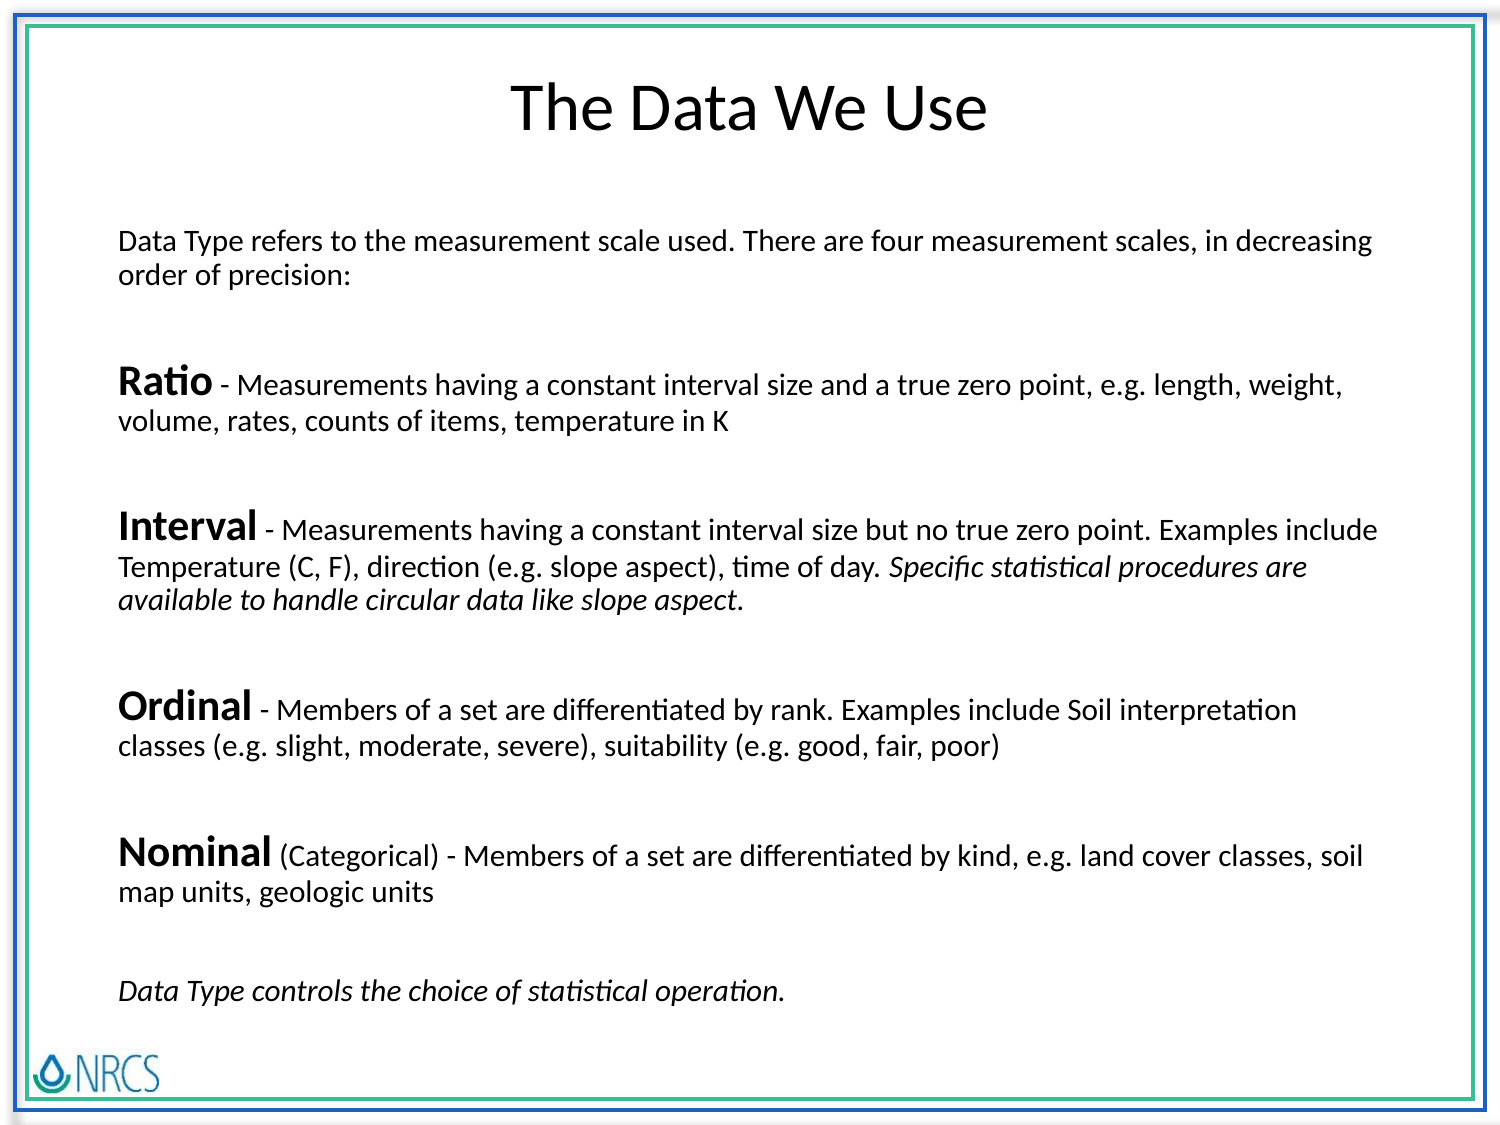

# The Data We Use
Data Type refers to the measurement scale used. There are four measurement scales, in decreasing order of precision:

Ratio - Measurements having a constant interval size and a true zero point, e.g. length, weight, volume, rates, counts of items, temperature in K

Interval - Measurements having a constant interval size but no true zero point. Examples include Temperature (C, F), direction (e.g. slope aspect), time of day. Specific statistical procedures are available to handle circular data like slope aspect.

Ordinal - Members of a set are differentiated by rank. Examples include Soil interpretation classes (e.g. slight, moderate, severe), suitability (e.g. good, fair, poor)

Nominal (Categorical) - Members of a set are differentiated by kind, e.g. land cover classes, soil map units, geologic units

Data Type controls the choice of statistical operation.